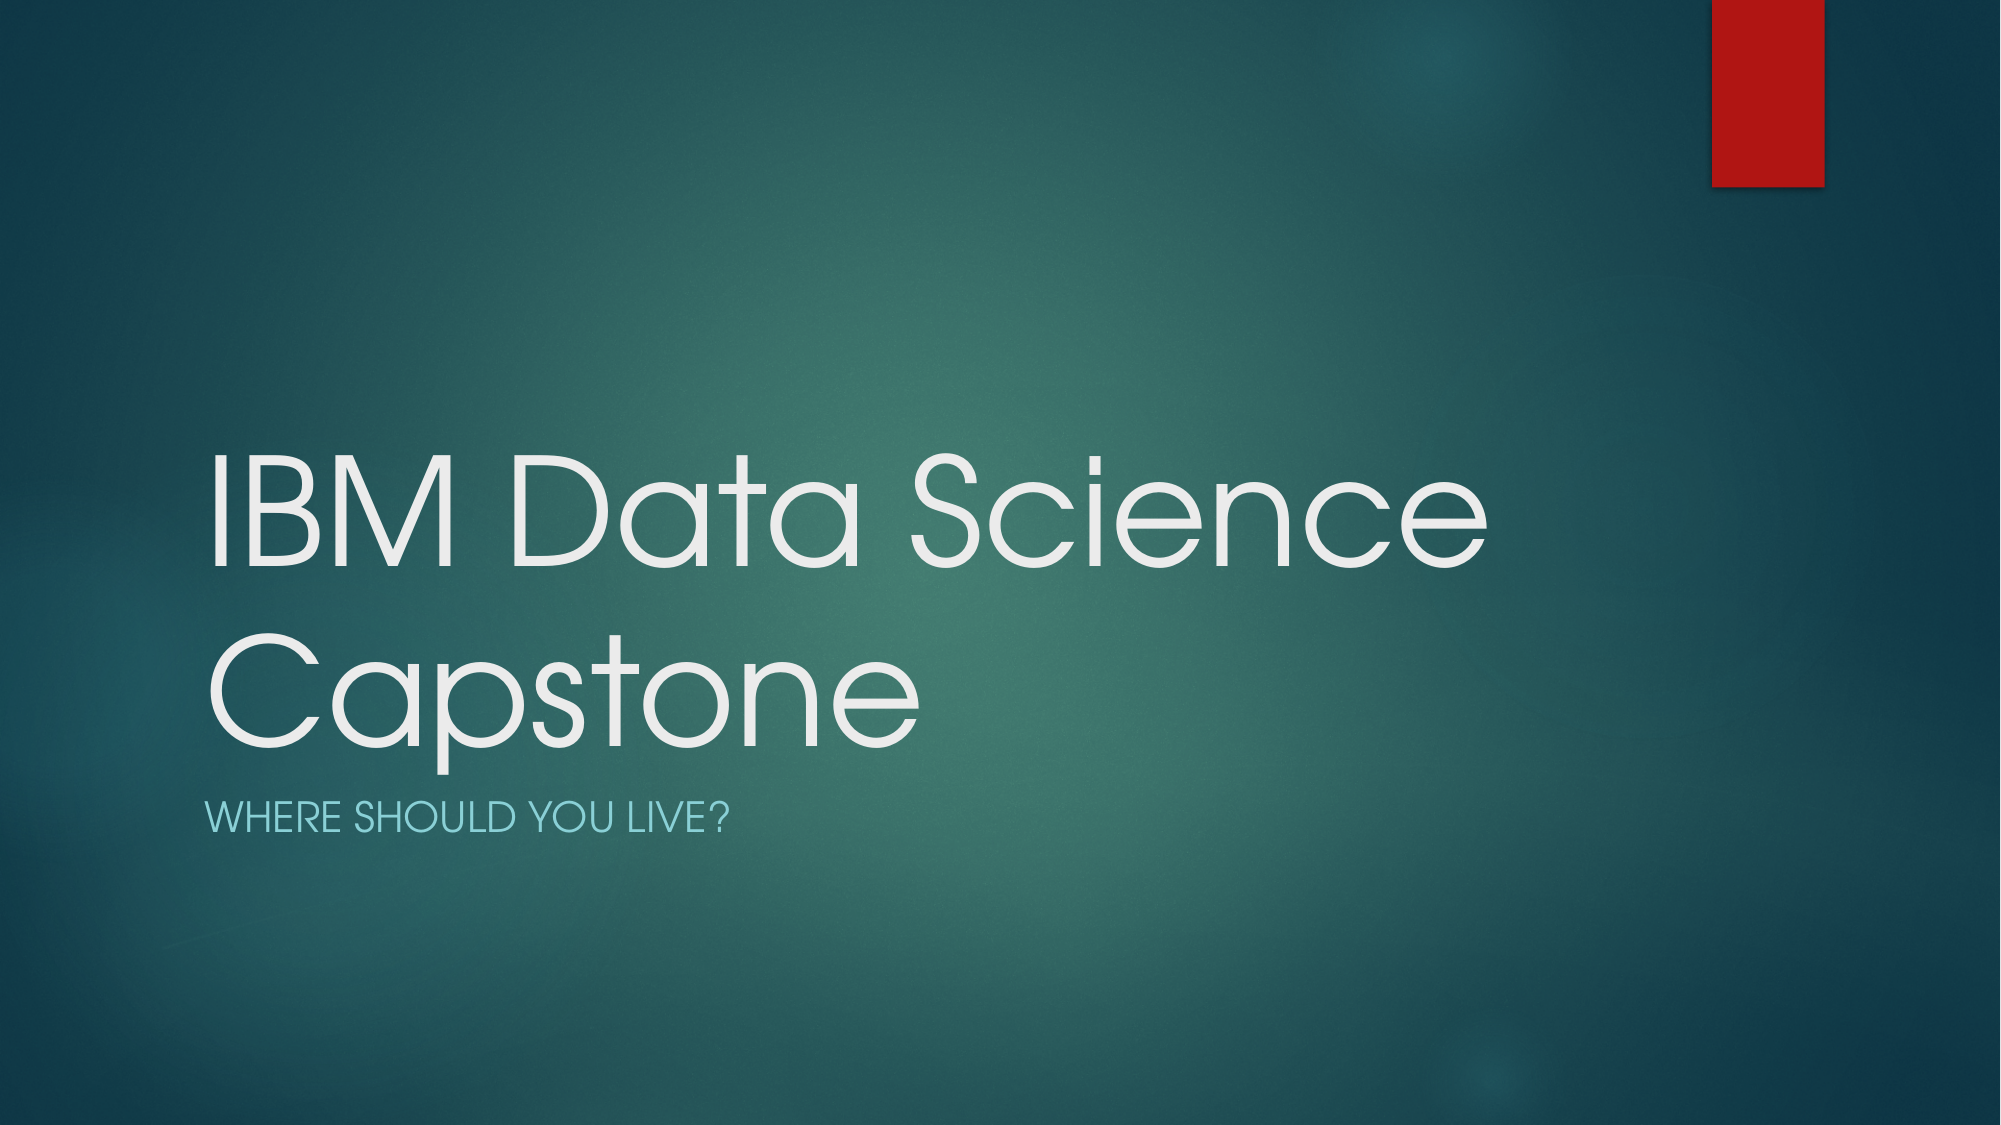

# IBM Data Science Capstone
Where Should You live?